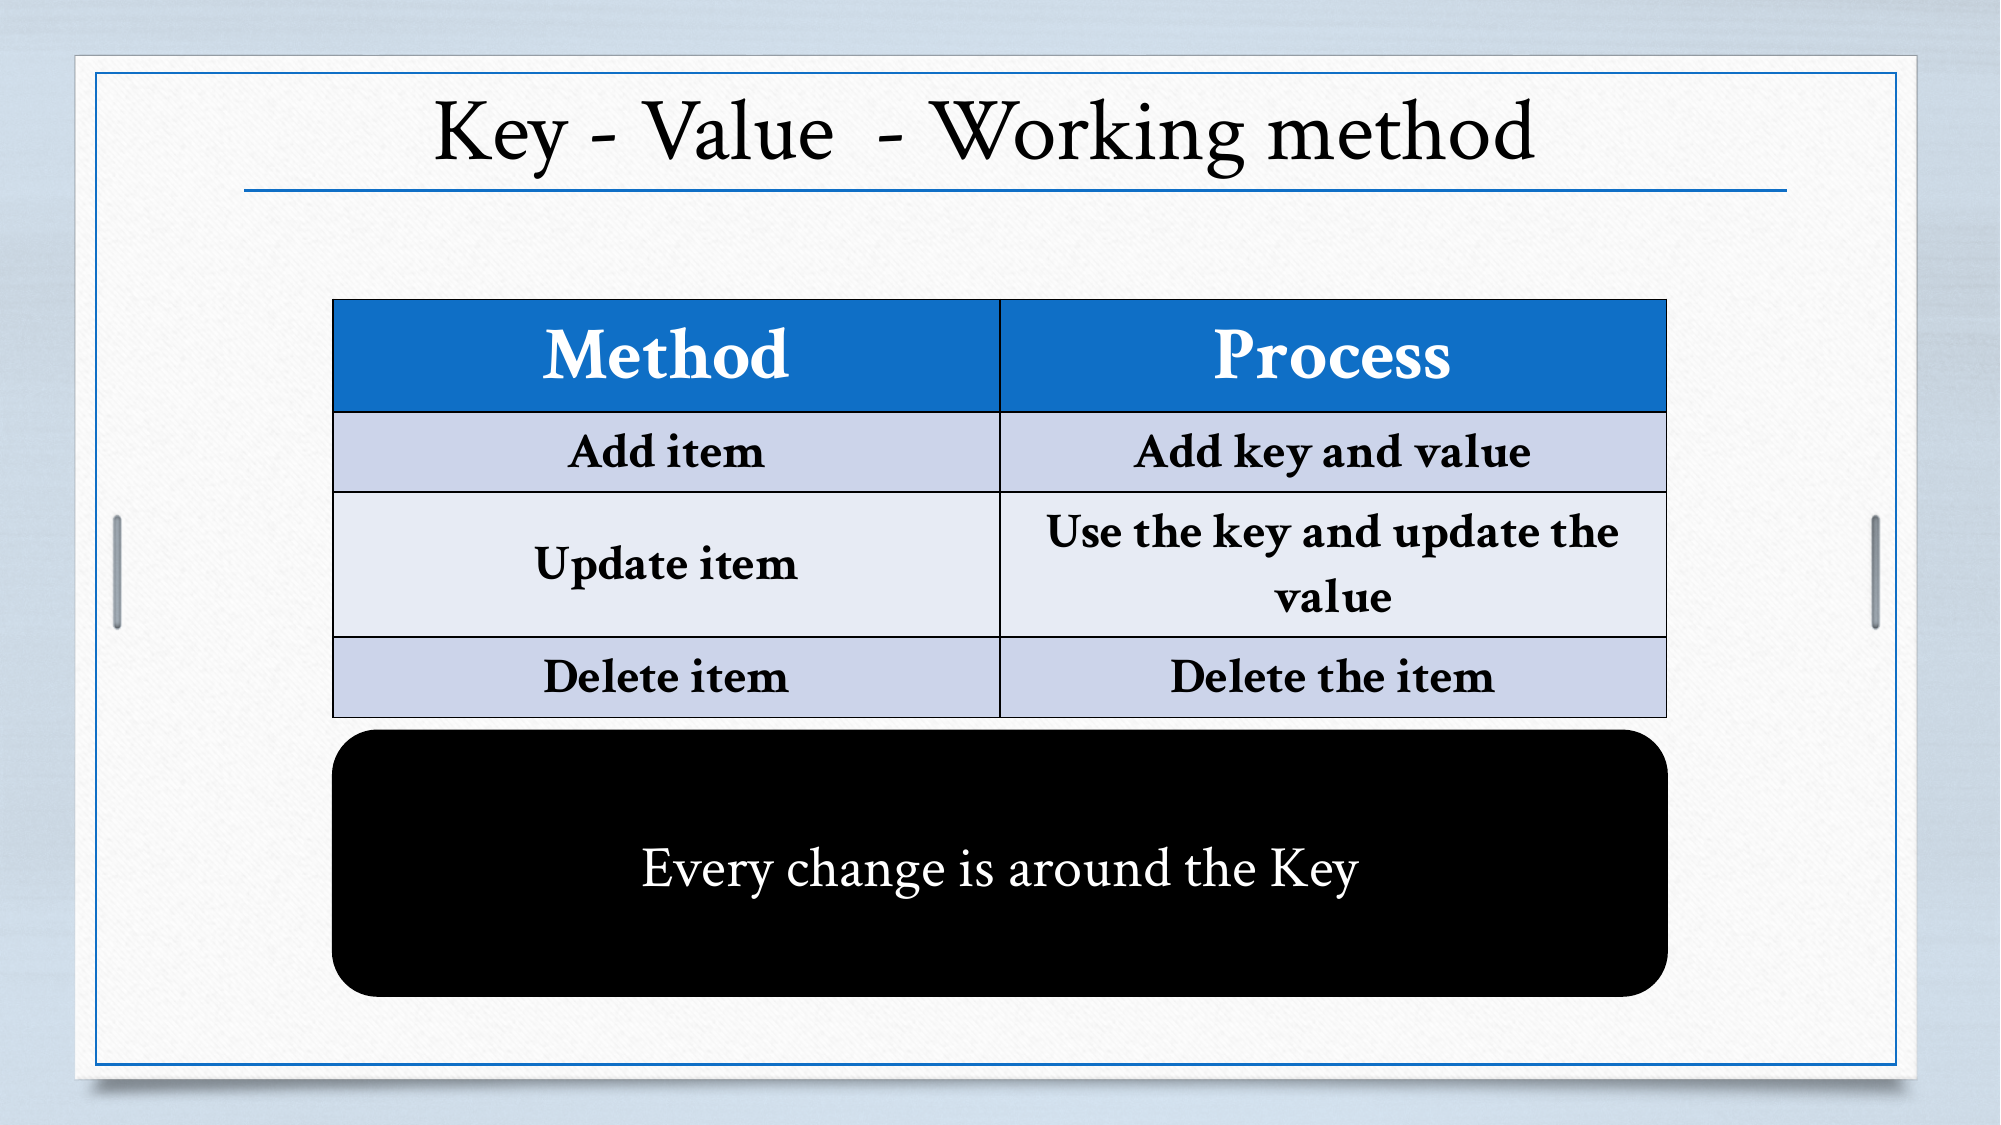

# Key - Value  - Working method

| Method | Process |
| --- | --- |
| Add item | Add key and value |
| Update item | Use the key and update the value |
| Delete item | Delete the item |
Every change is around the Key